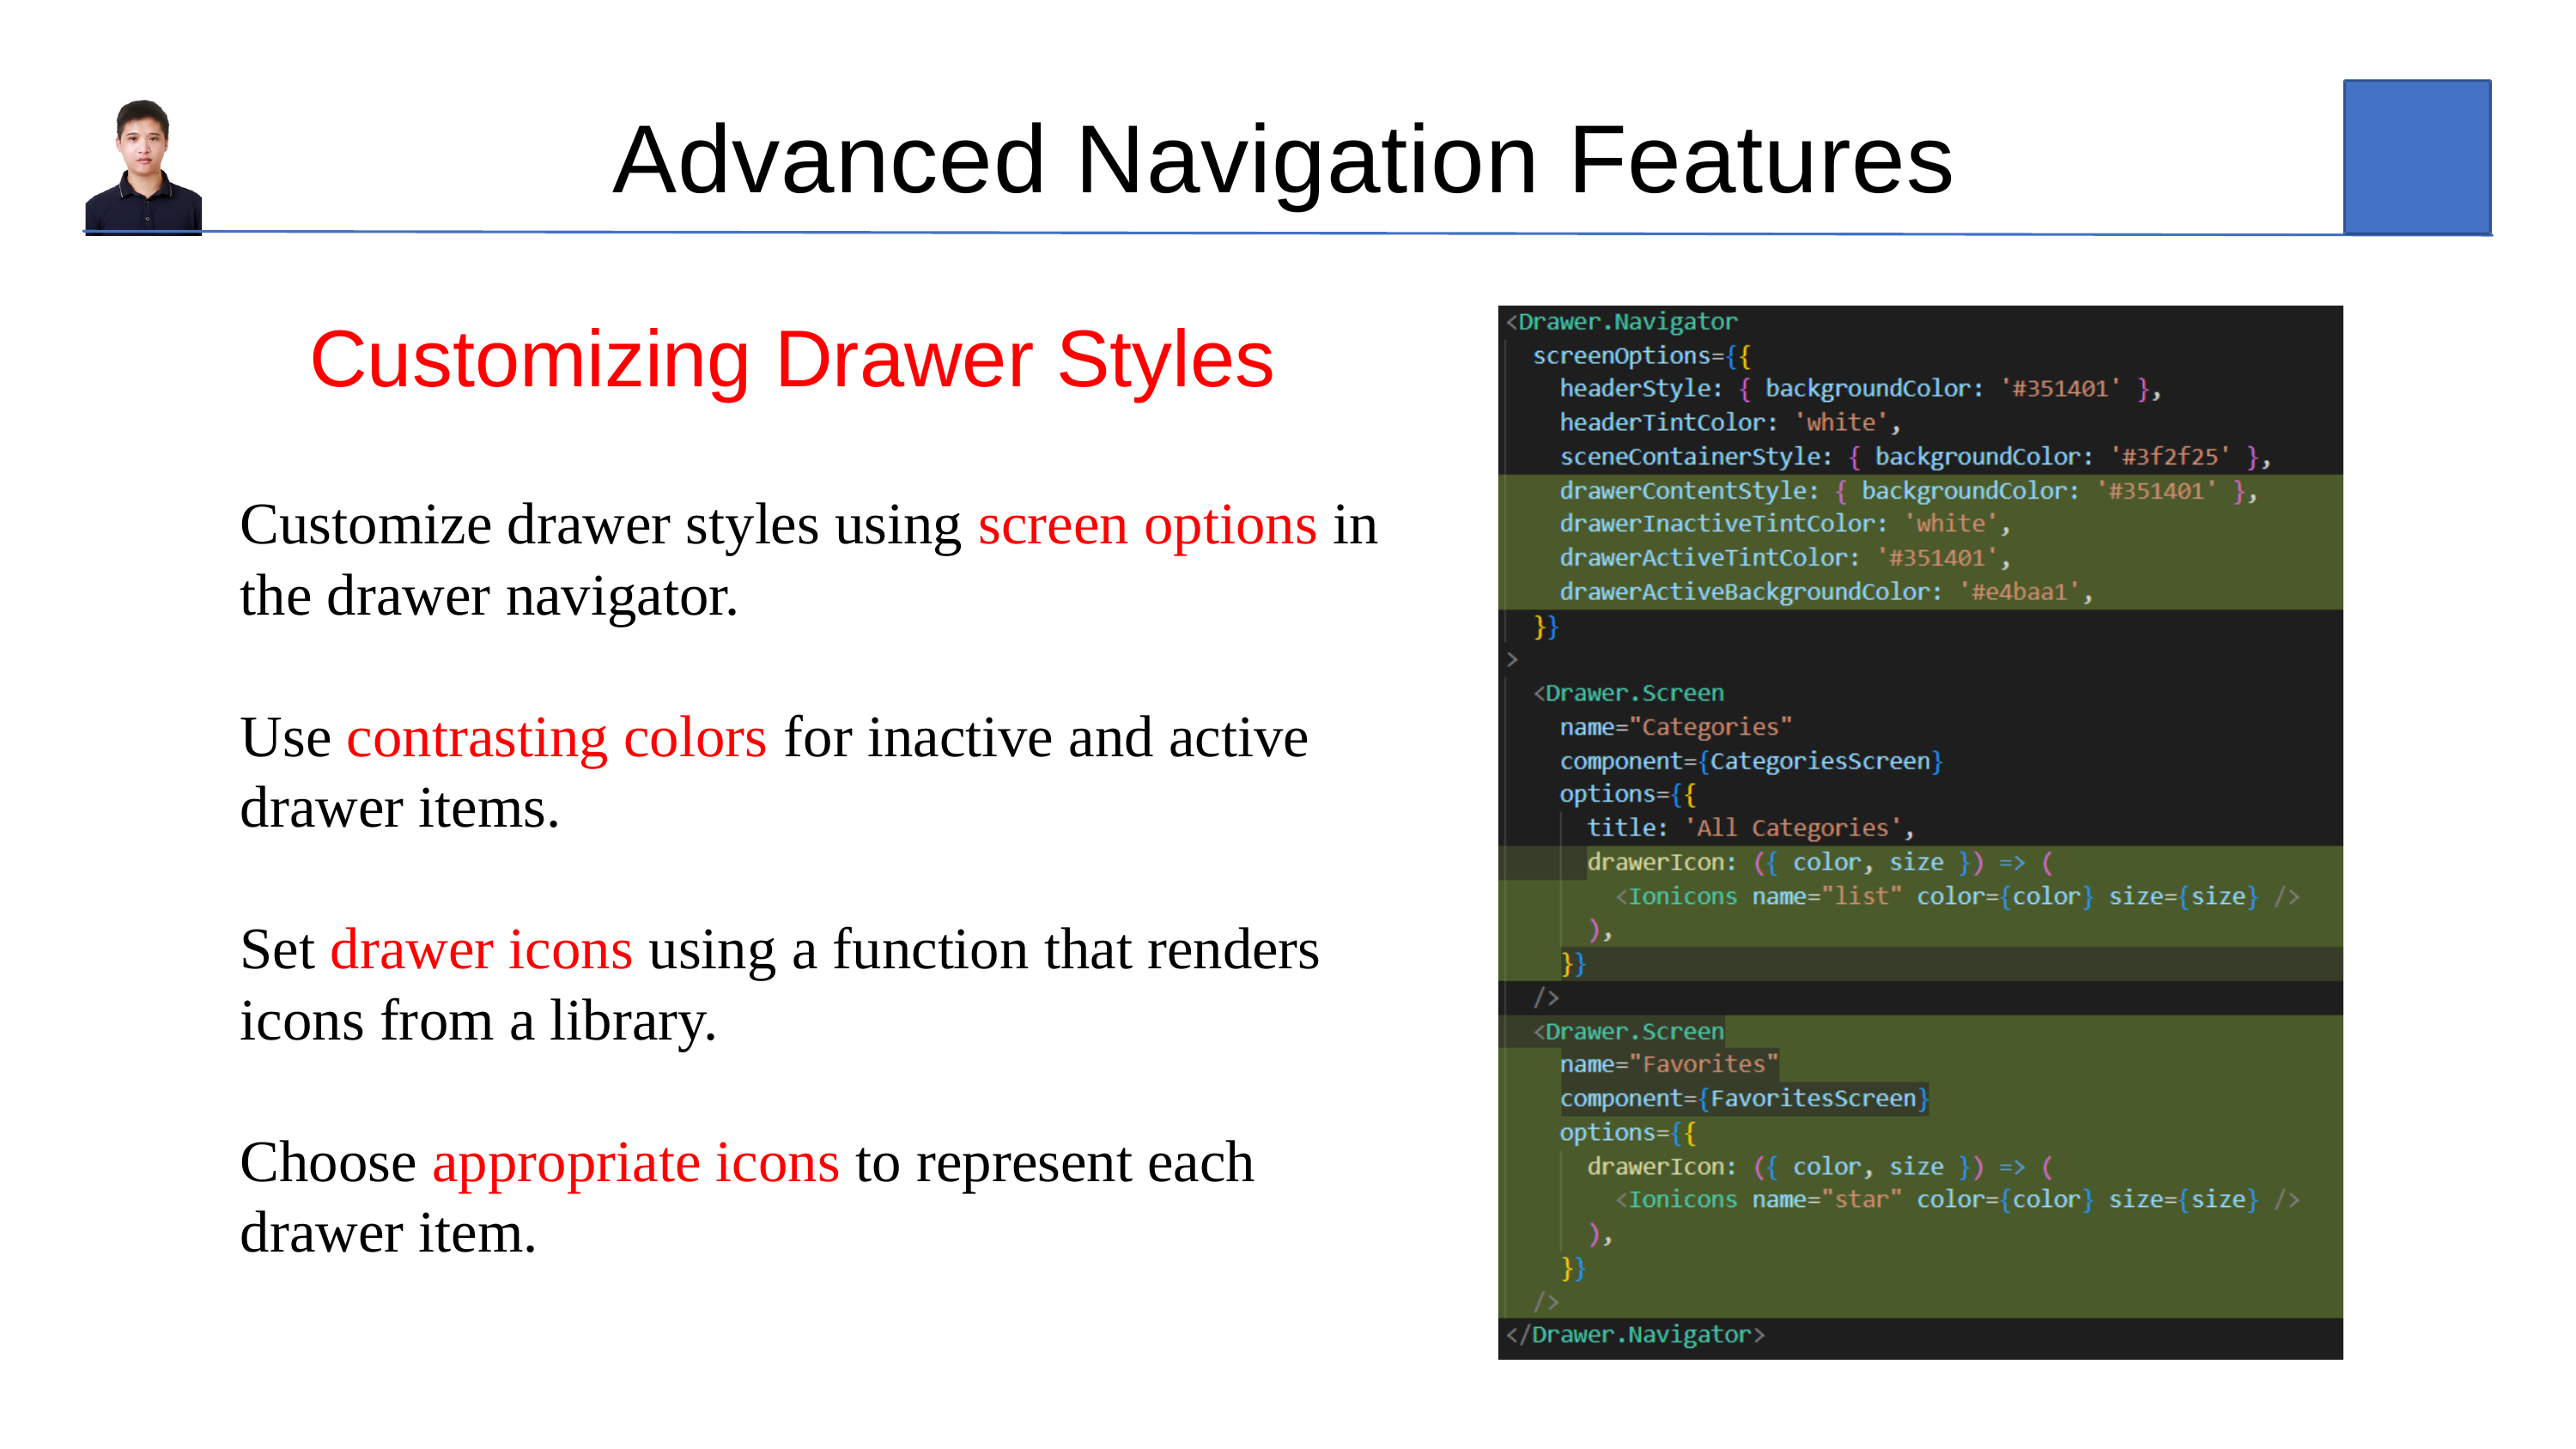

Advanced Navigation Features

Customizing Drawer Styles
Customize drawer styles using screen options in the drawer navigator.

Use contrasting colors for inactive and active drawer items.

Set drawer icons using a function that renders icons from a library.

Choose appropriate icons to represent each drawer item.